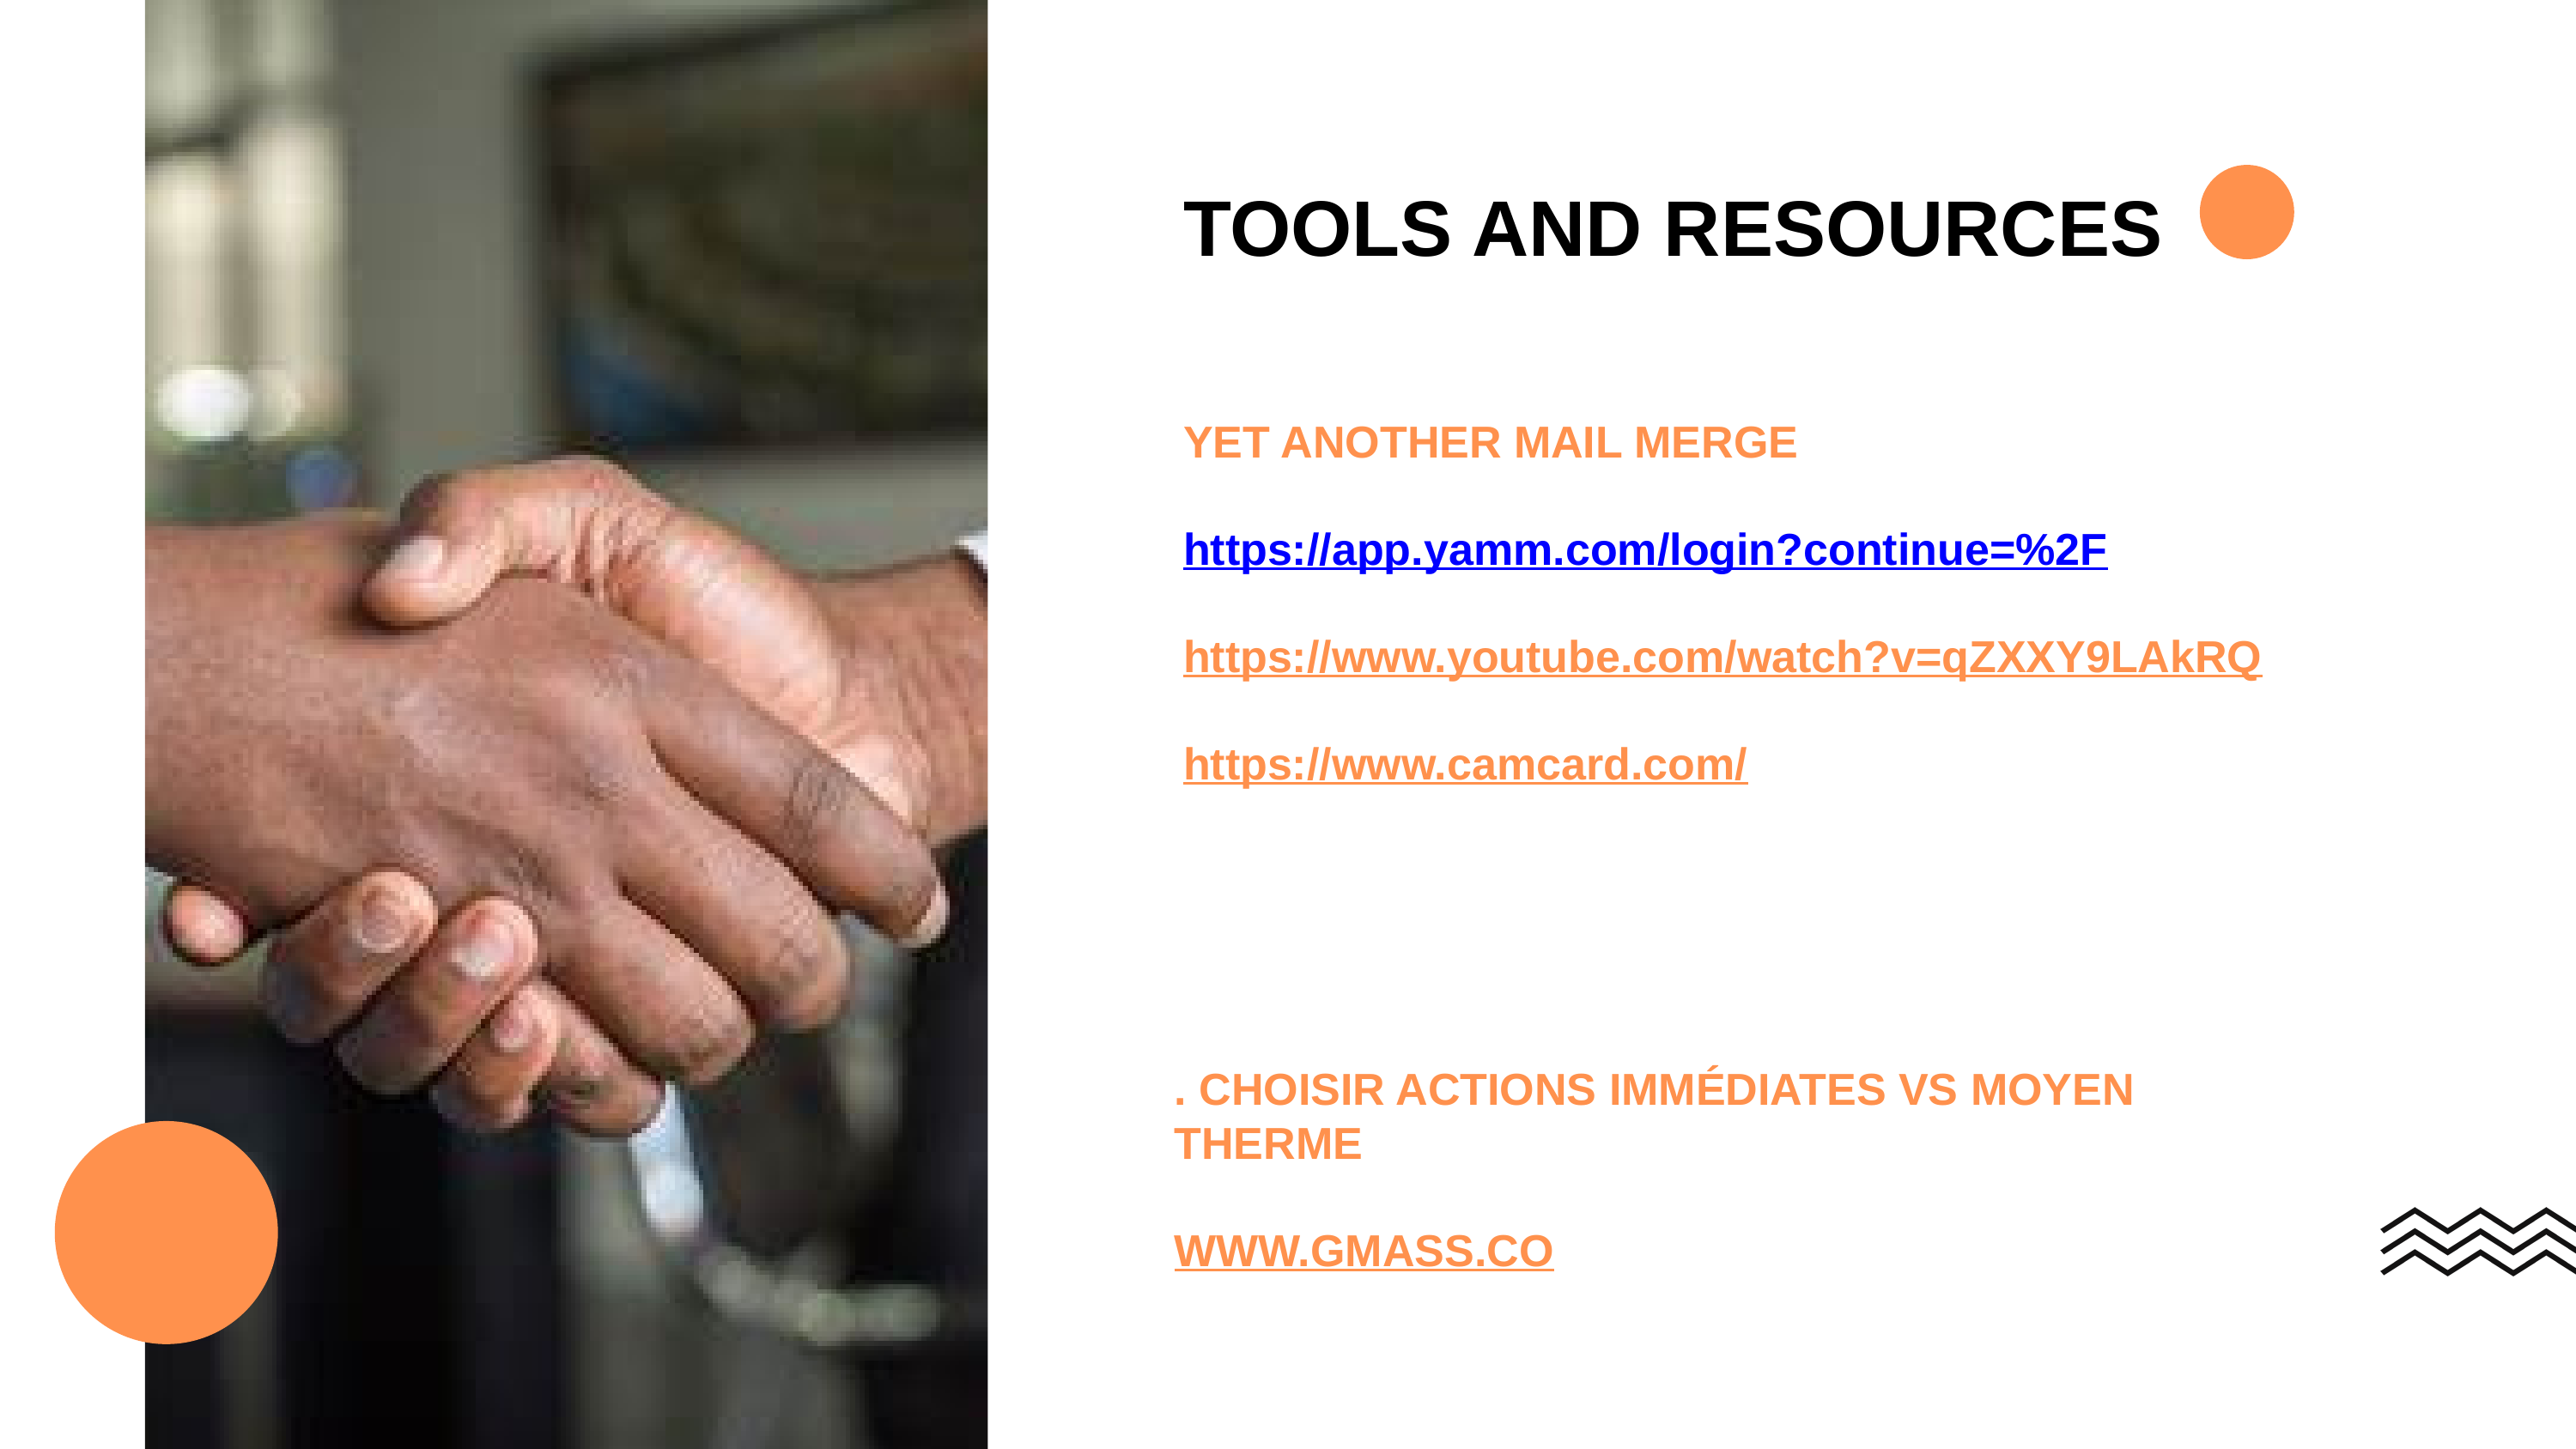

TOOLS AND RESOURCES

YET ANOTHER MAIL MERGE

https://app.yamm.com/login?continue=%2F

https://www.youtube.com/watch?v=qZXXY9LAkRQ

https://www.camcard.com/
. CHOISIR ACTIONS IMMÉDIATES VS MOYEN THERME

WWW.GMASS.CO